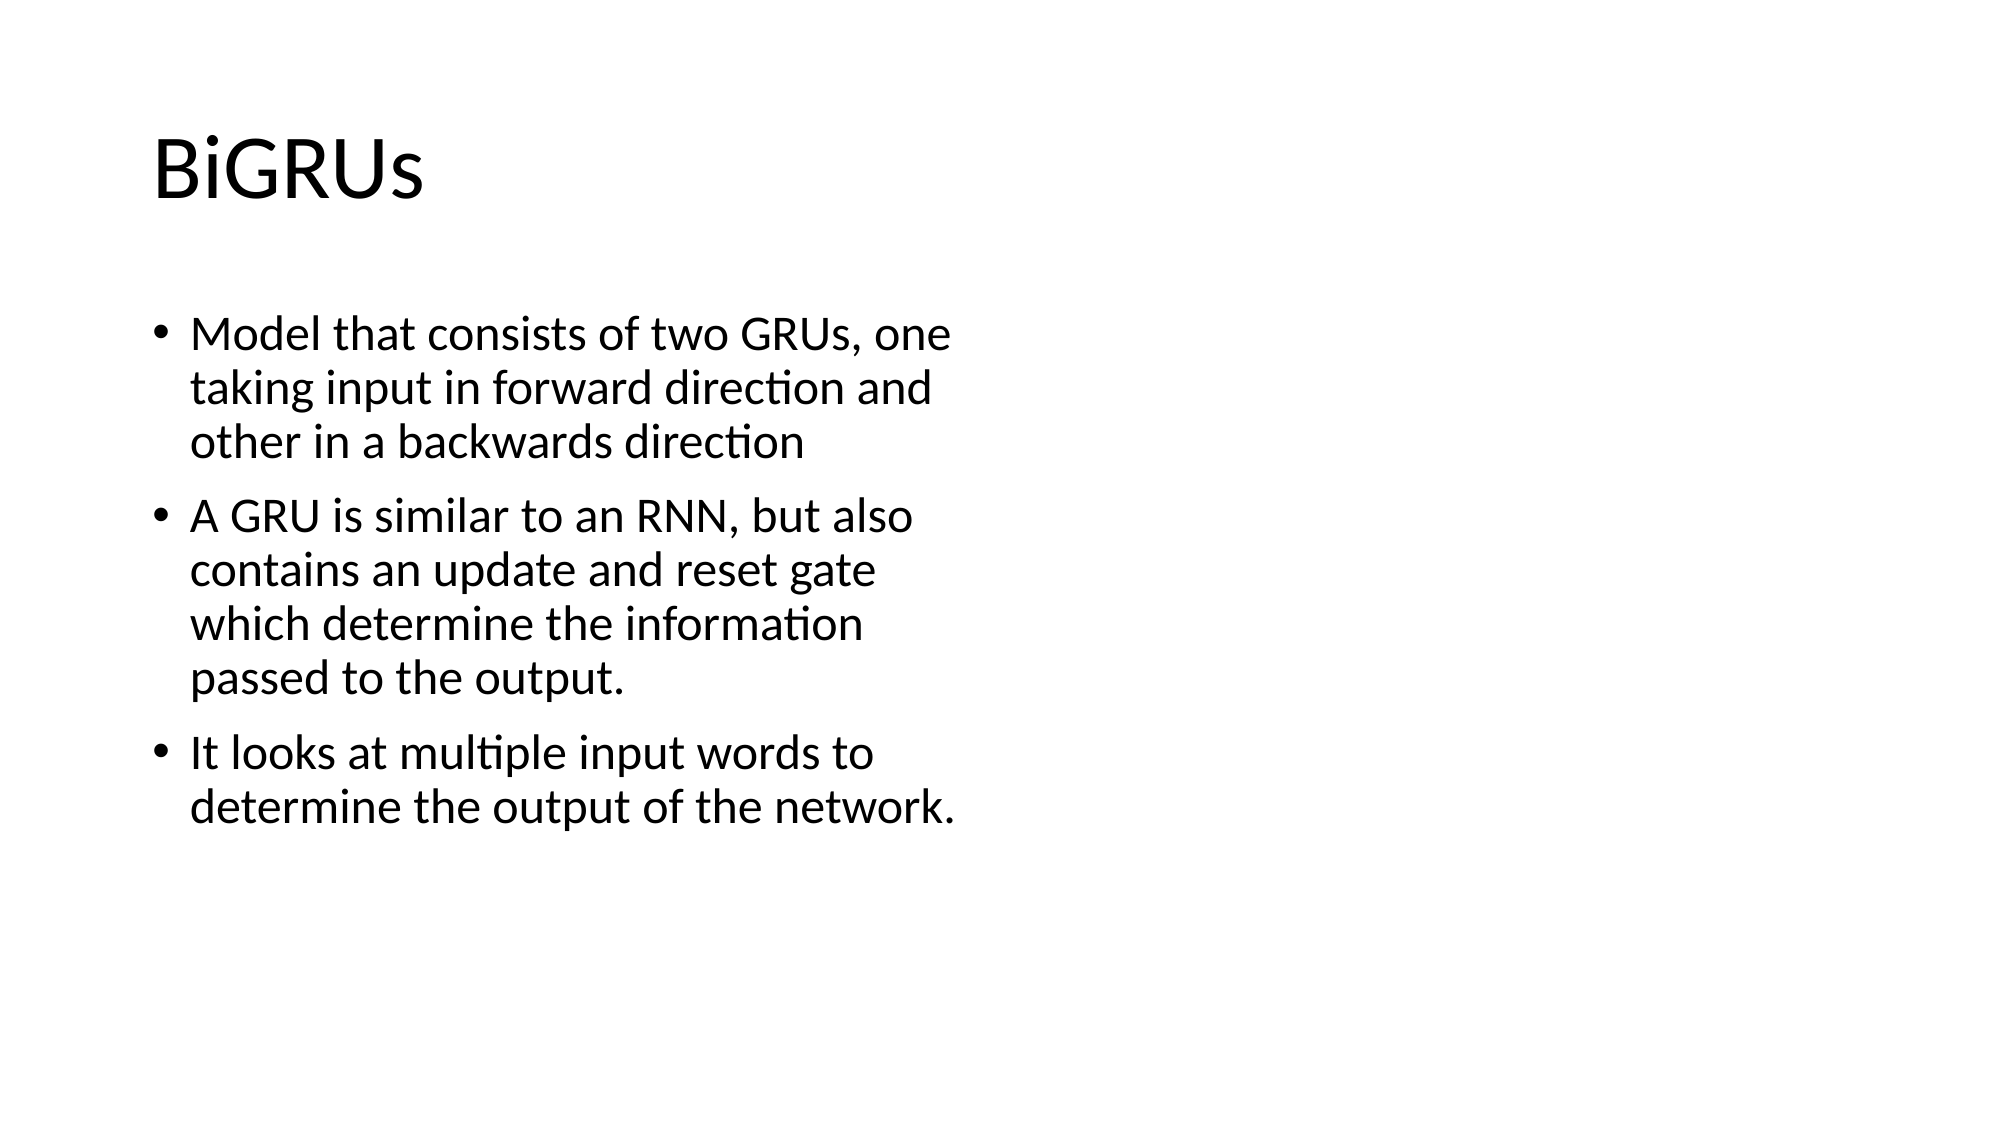

# BiGRUs
Model that consists of two GRUs, one taking input in forward direction and other in a backwards direction
A GRU is similar to an RNN, but also contains an update and reset gate which determine the information passed to the output.
It looks at multiple input words to determine the output of the network.